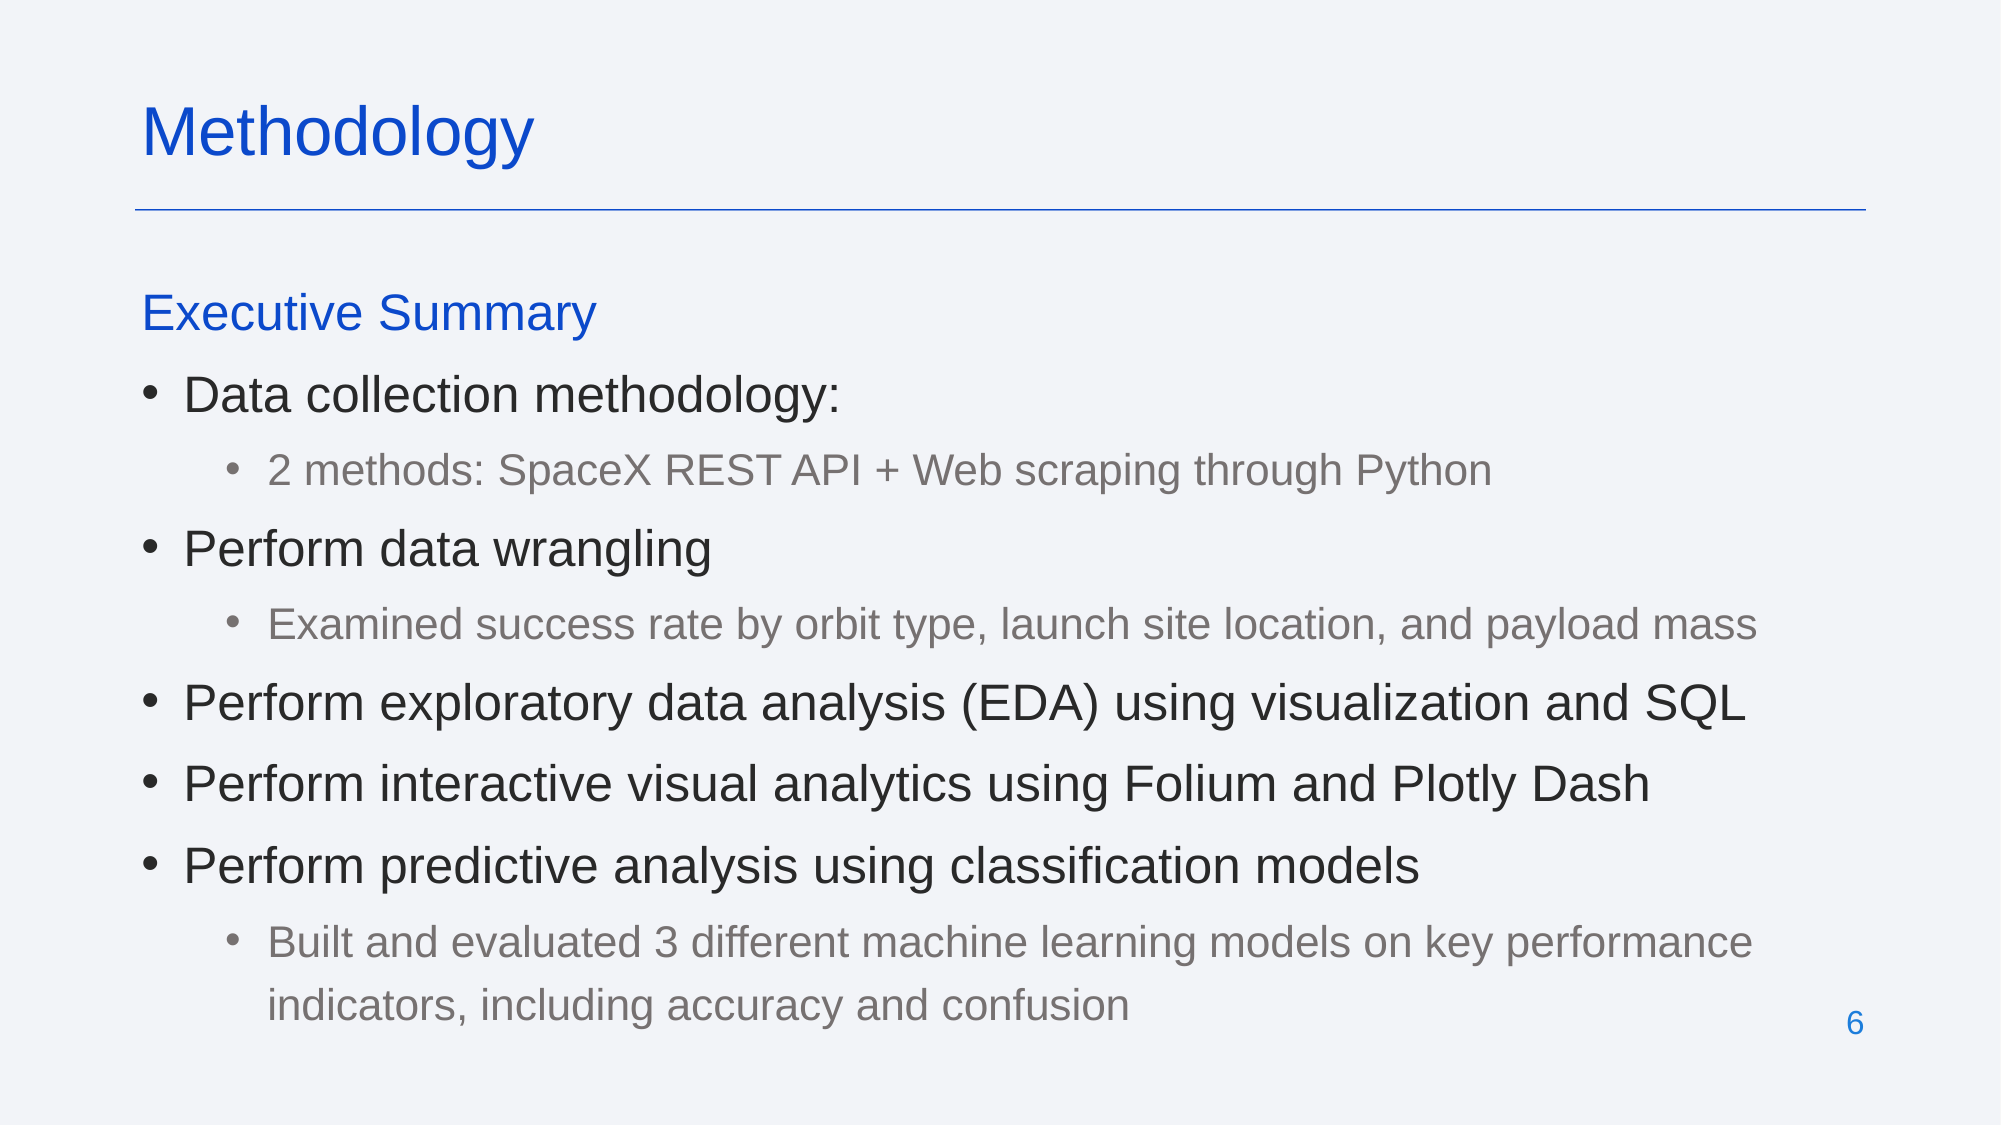

Methodology
Executive Summary
Data collection methodology:
2 methods: SpaceX REST API + Web scraping through Python
Perform data wrangling
Examined success rate by orbit type, launch site location, and payload mass
Perform exploratory data analysis (EDA) using visualization and SQL
Perform interactive visual analytics using Folium and Plotly Dash
Perform predictive analysis using classification models
Built and evaluated 3 different machine learning models on key performance indicators, including accuracy and confusion

6